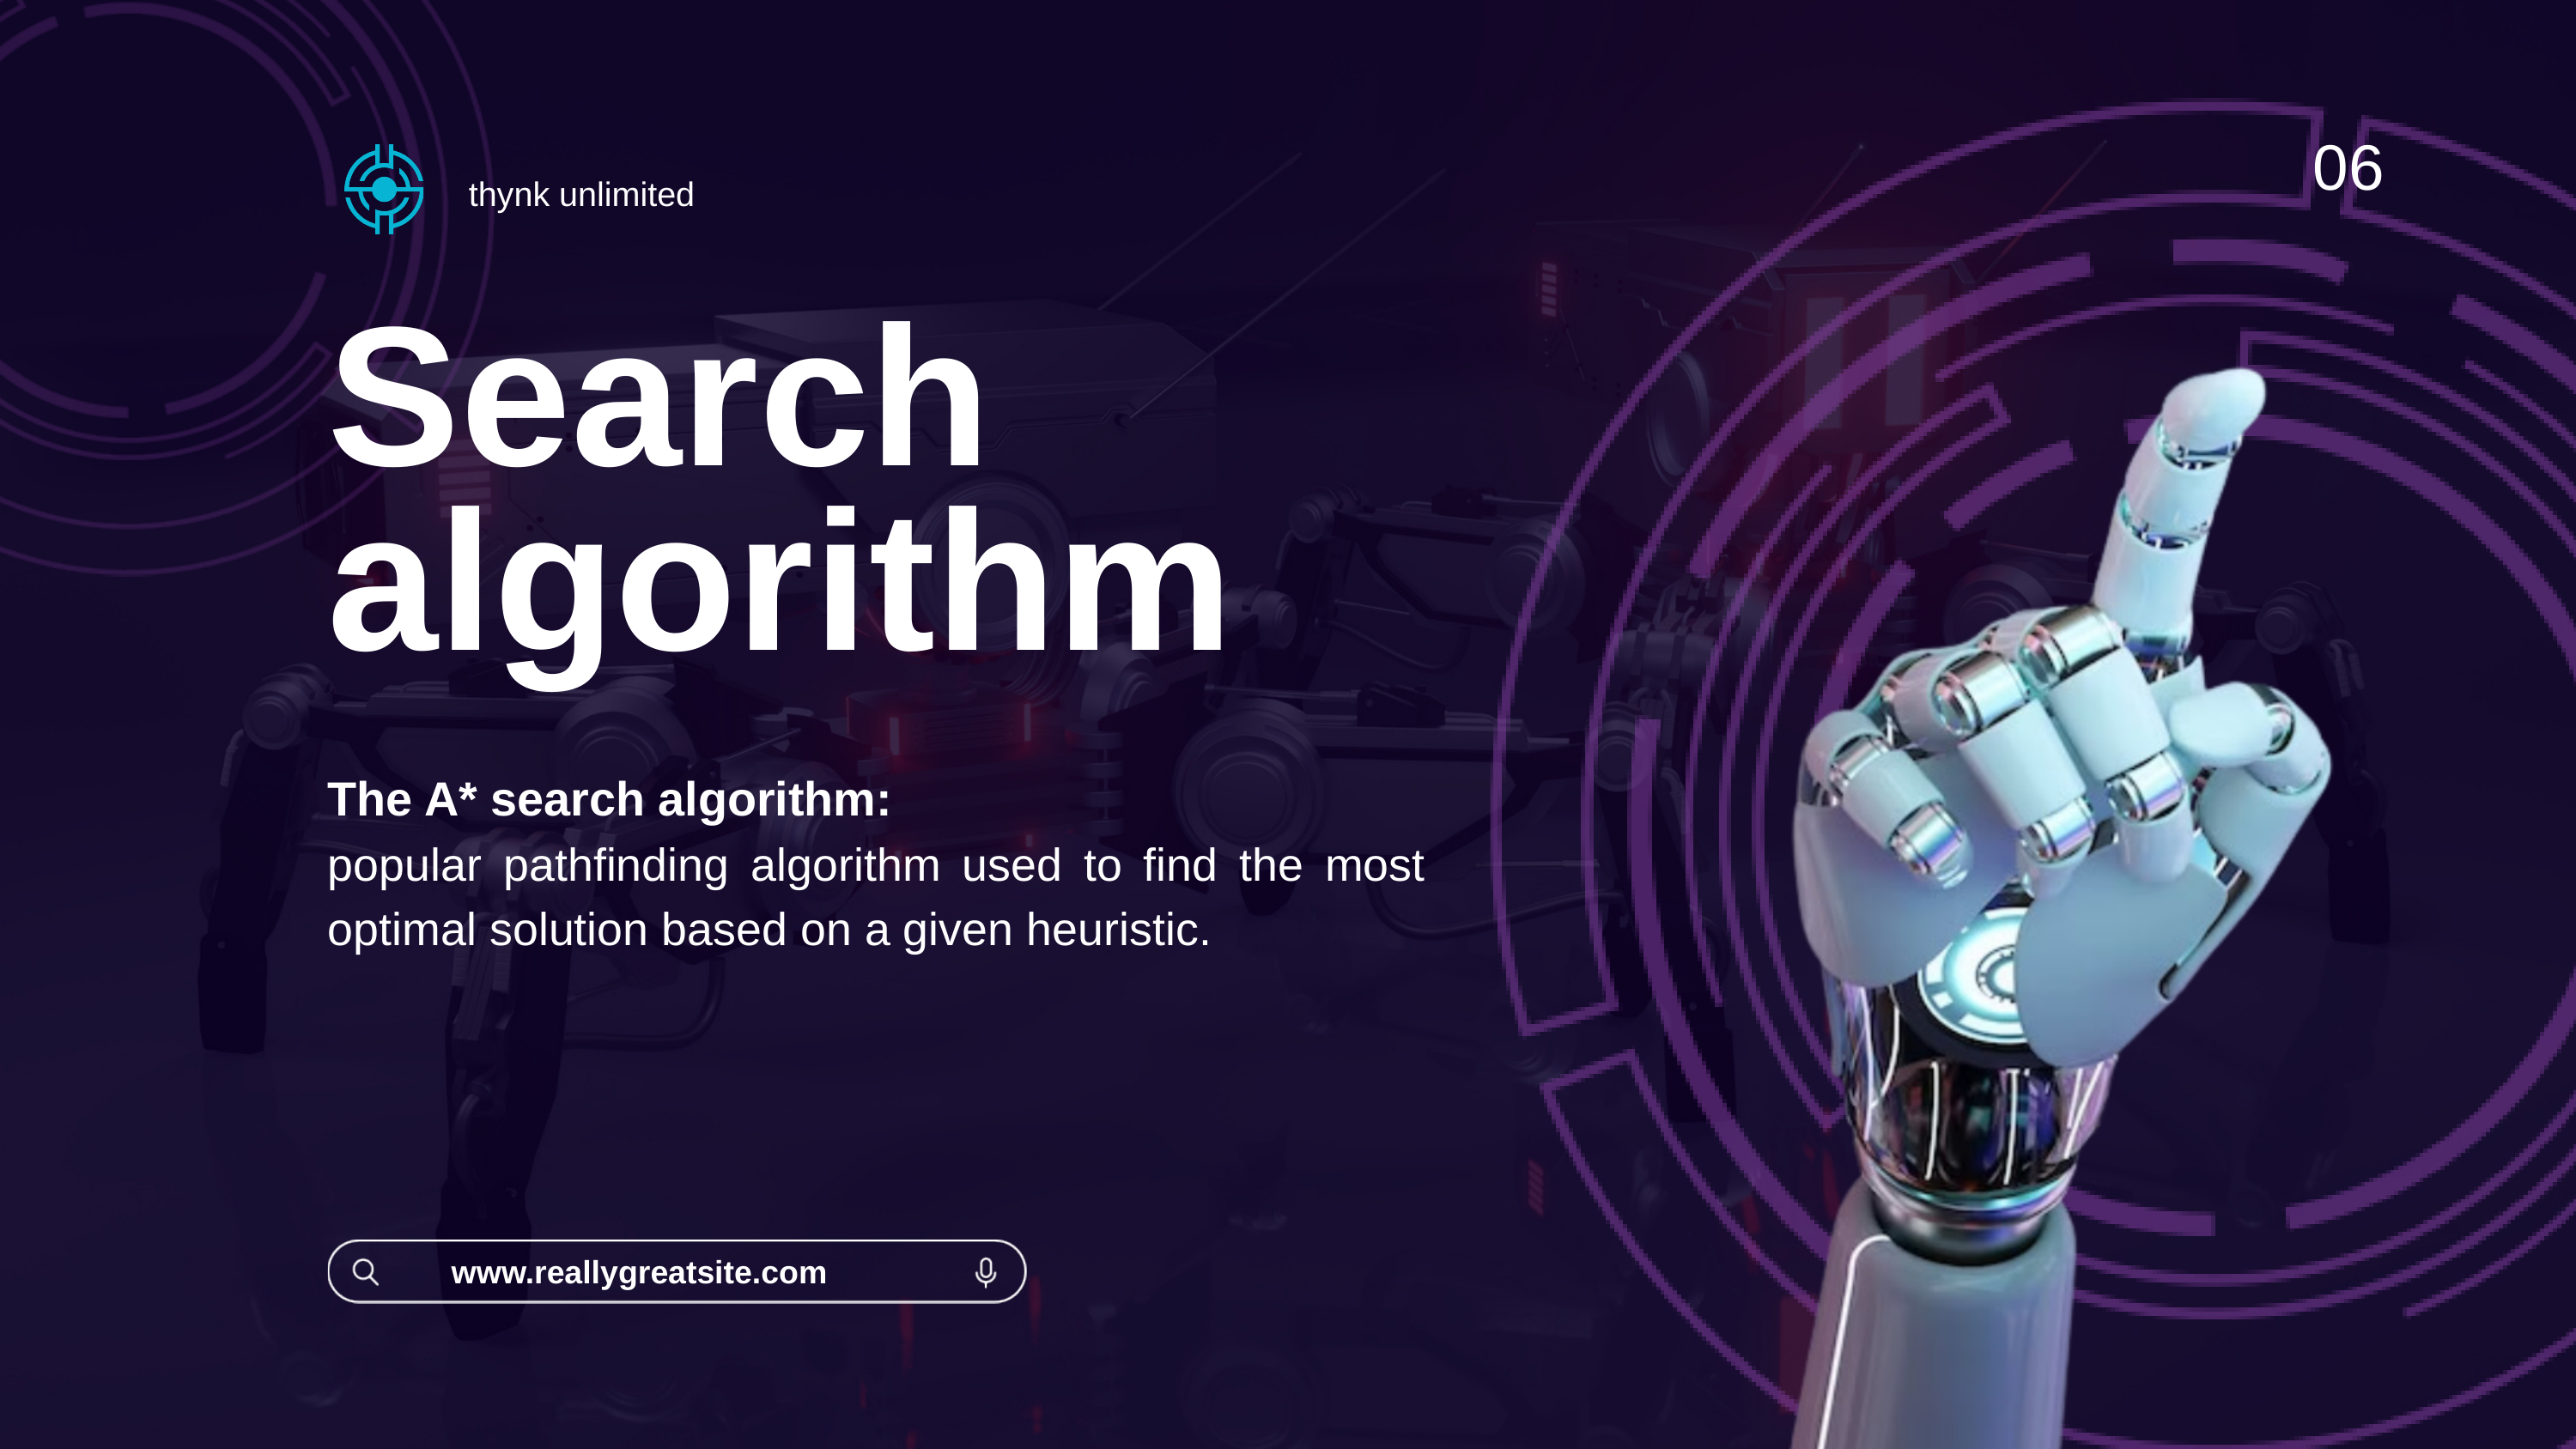

06

thynk unlimited
Search algorithm

The A* search algorithm:
popular pathfinding algorithm used to find the most optimal solution based on a given heuristic.

www.reallygreatsite.com